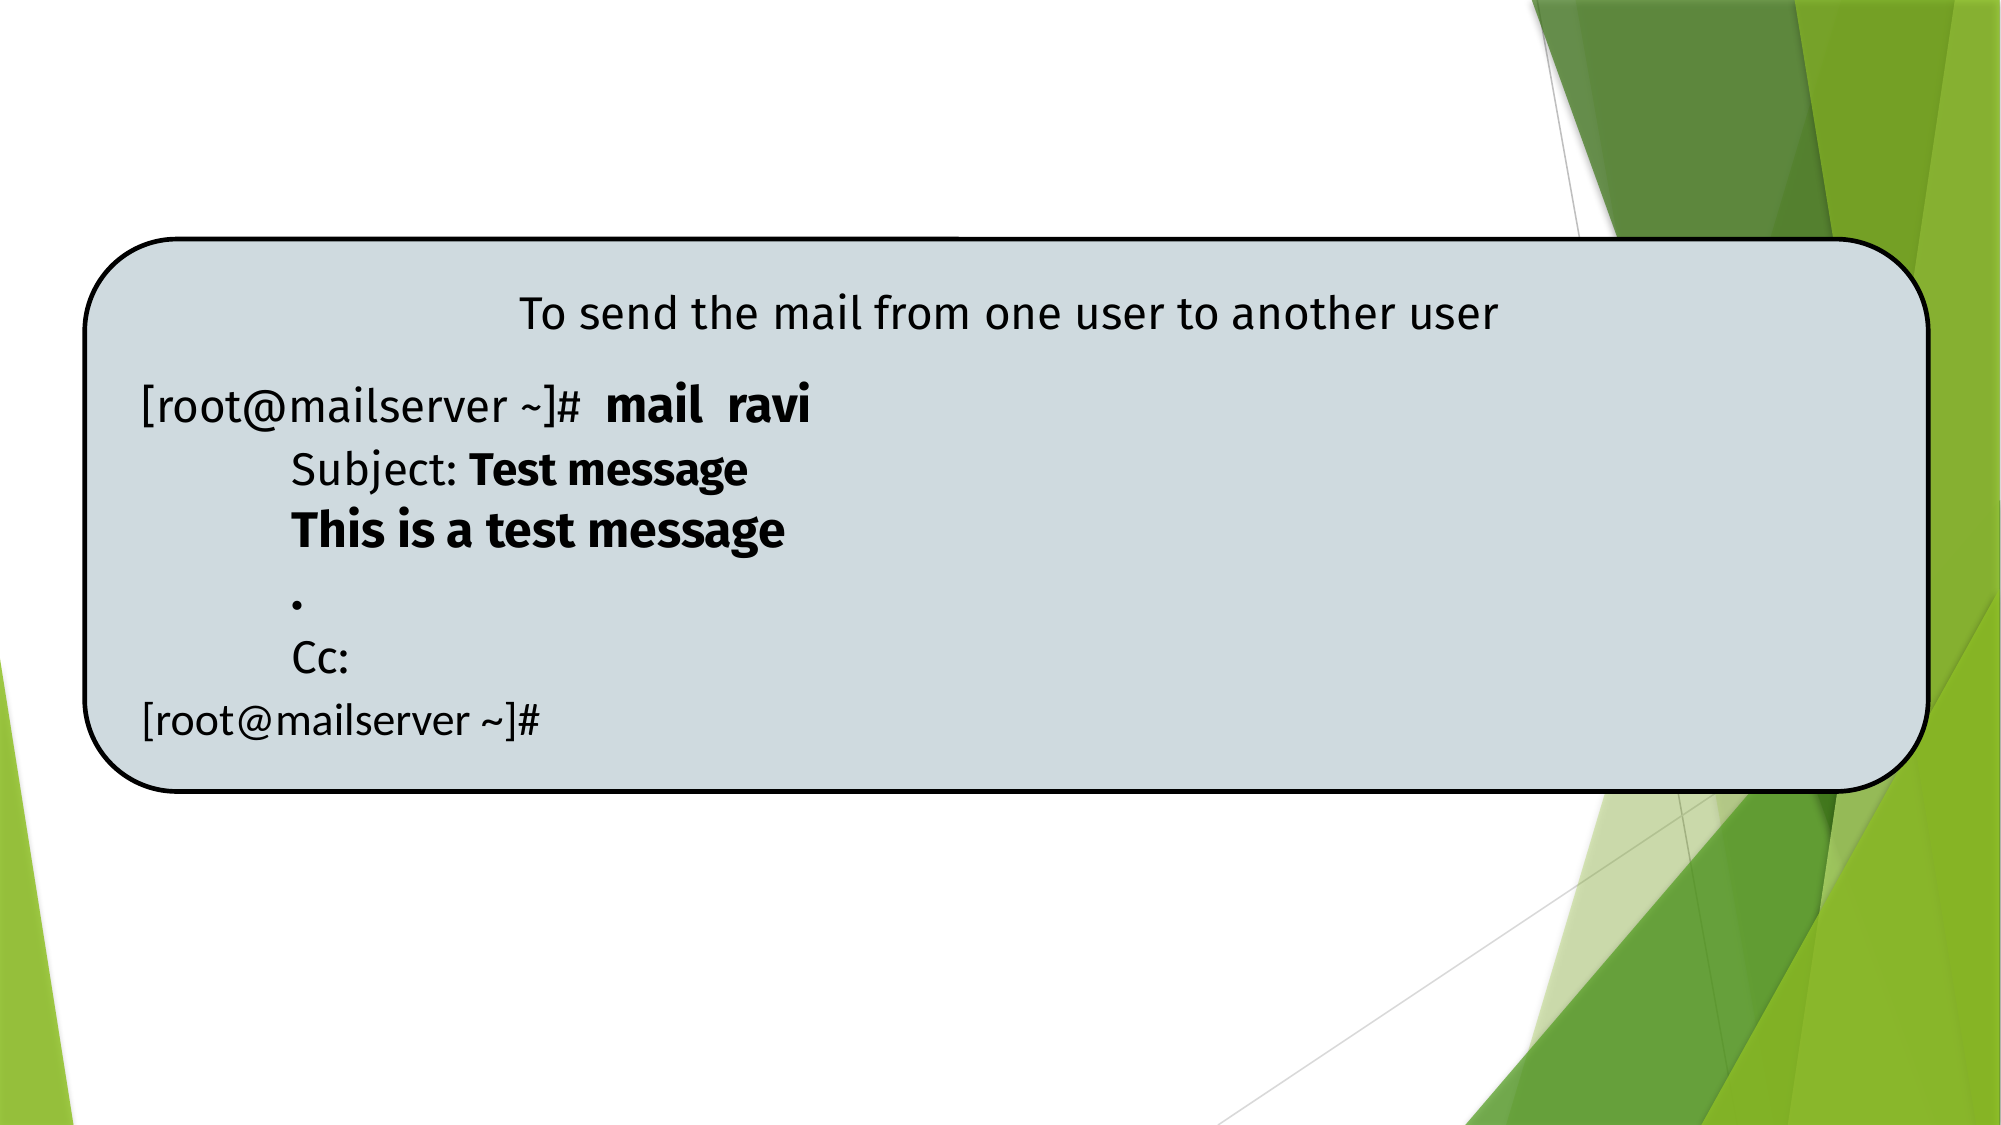

# Testing the Mail Server

To send the mail from one user to another user
[root@mailserver ~]#  mail  ravi
	Subject: Test message
	This is a test message
	.
	Cc:
[root@mailserver ~]#